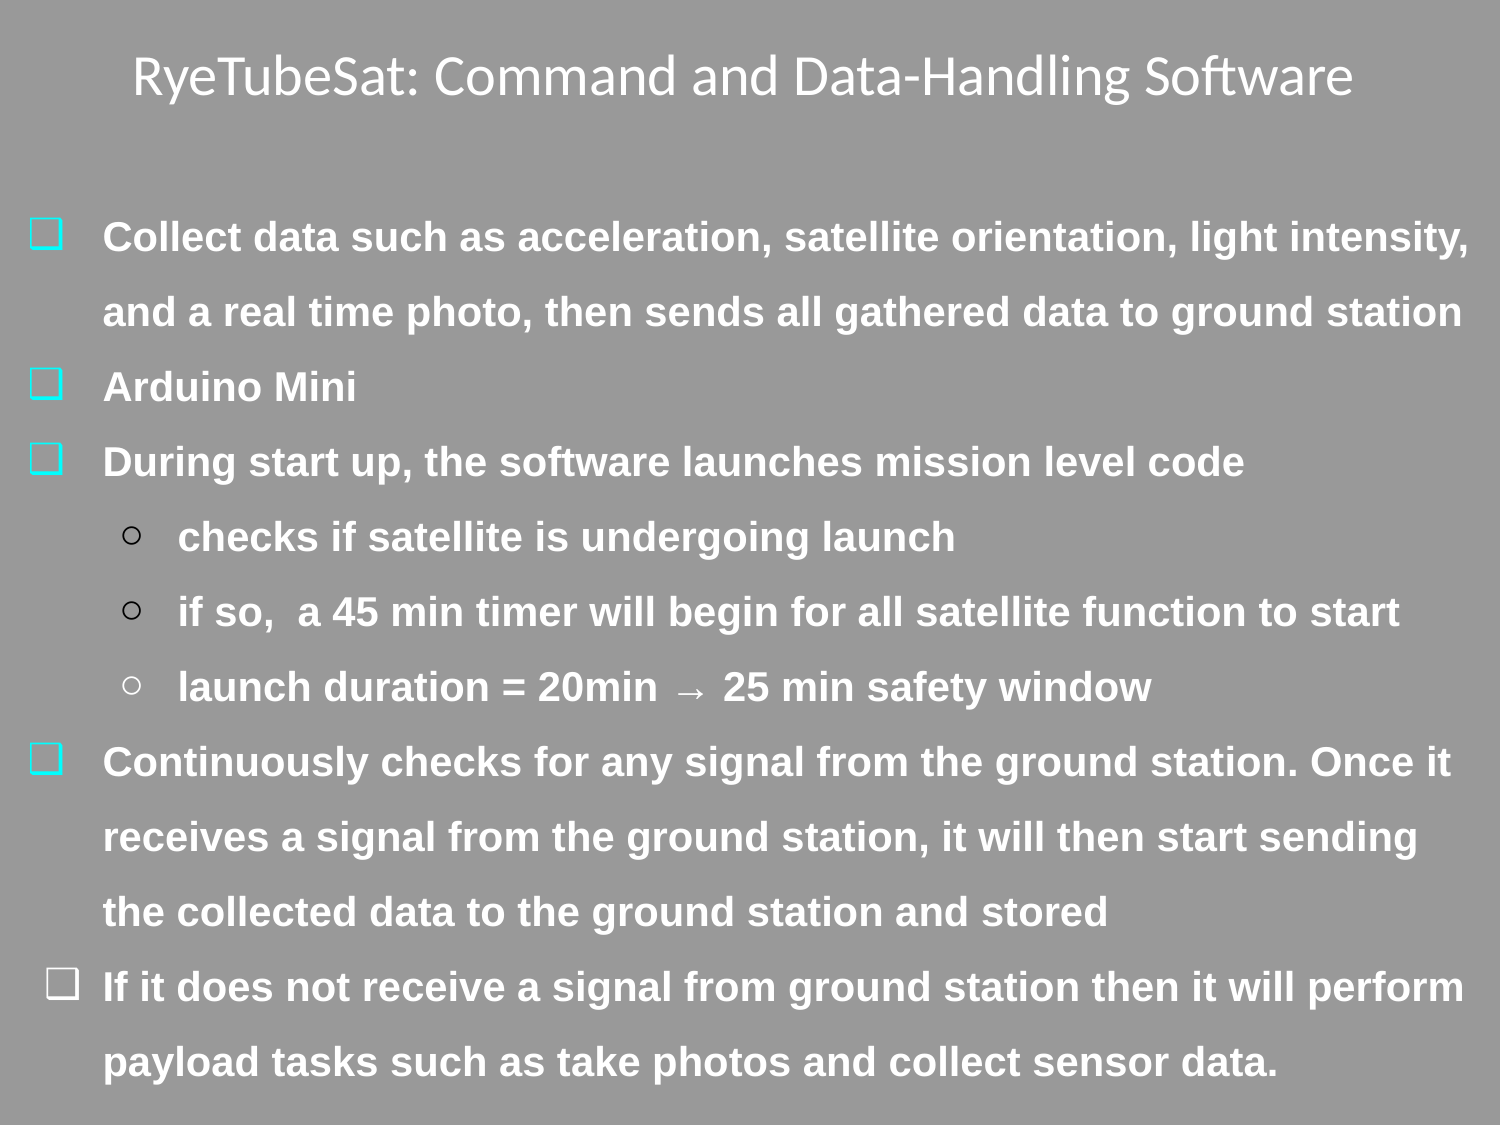

RyeTubeSat: Command and Data-Handling Software
Collect data such as acceleration, satellite orientation, light intensity, and a real time photo, then sends all gathered data to ground station
Arduino Mini
During start up, the software launches mission level code
checks if satellite is undergoing launch
if so,  a 45 min timer will begin for all satellite function to start
launch duration = 20min → 25 min safety window
Continuously checks for any signal from the ground station. Once it receives a signal from the ground station, it will then start sending the collected data to the ground station and stored
If it does not receive a signal from ground station then it will perform payload tasks such as take photos and collect sensor data.